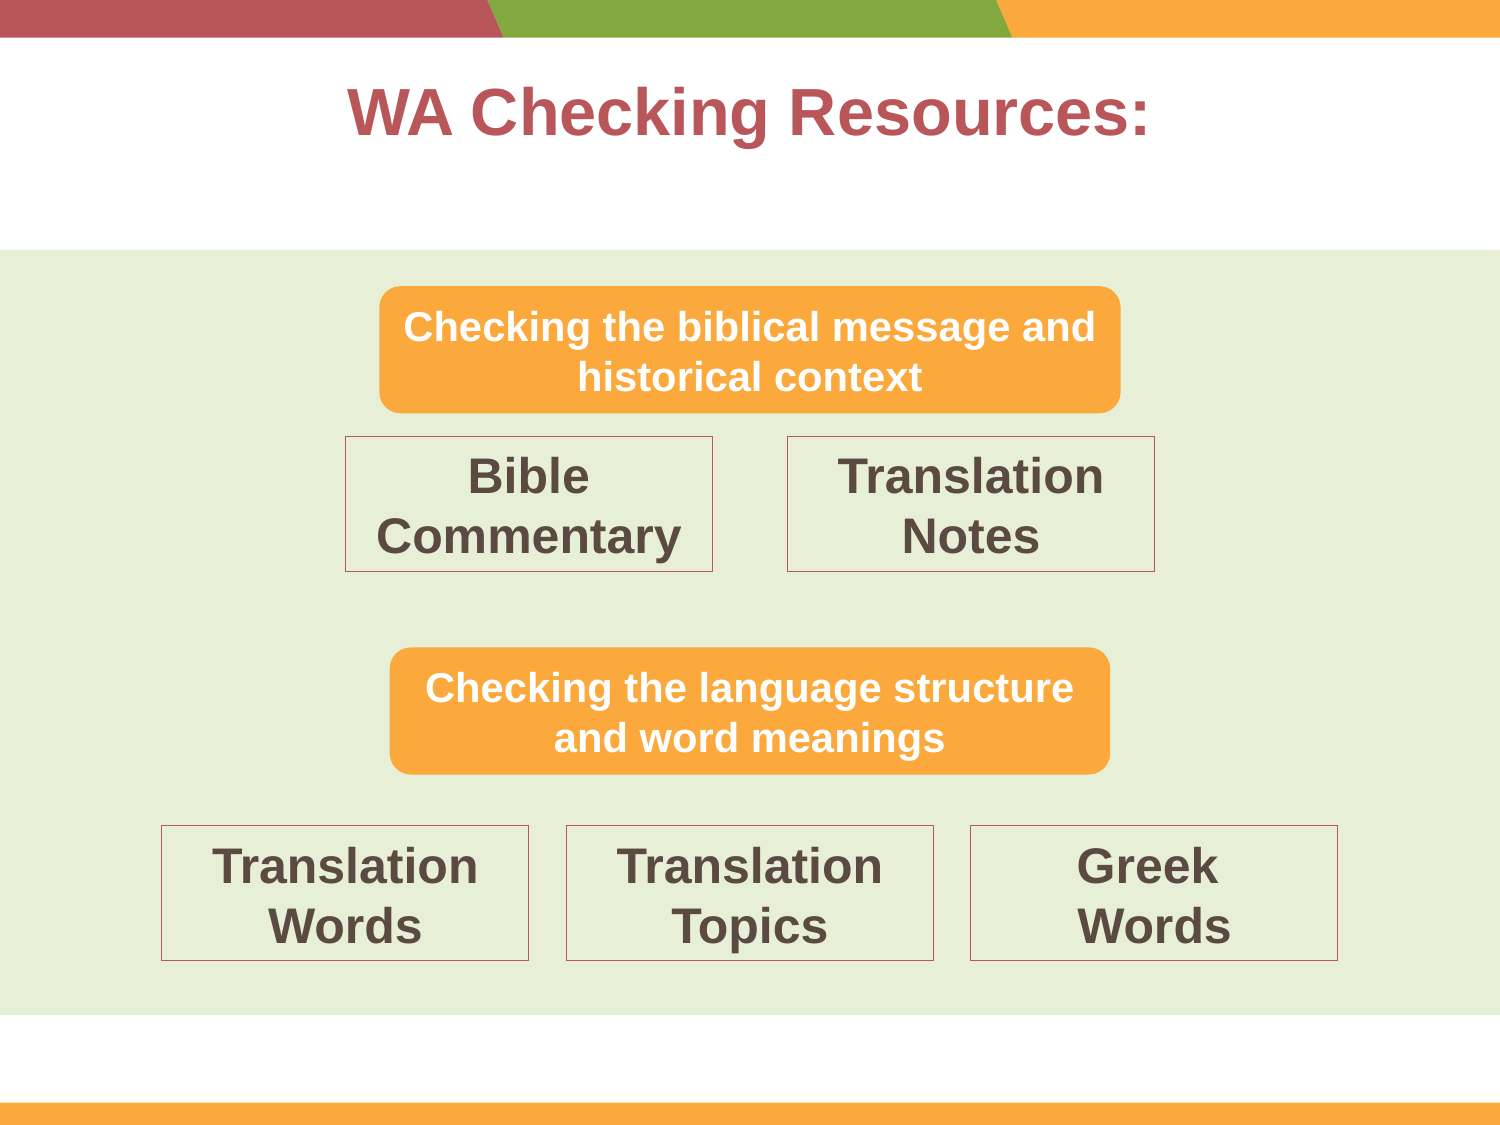

WA Checking Resources:

Checking the biblical message and historical context
Bible Commentary
Translation Notes
Checking the language structure and word meanings
Greek
Words
Translation Words
Translation Topics